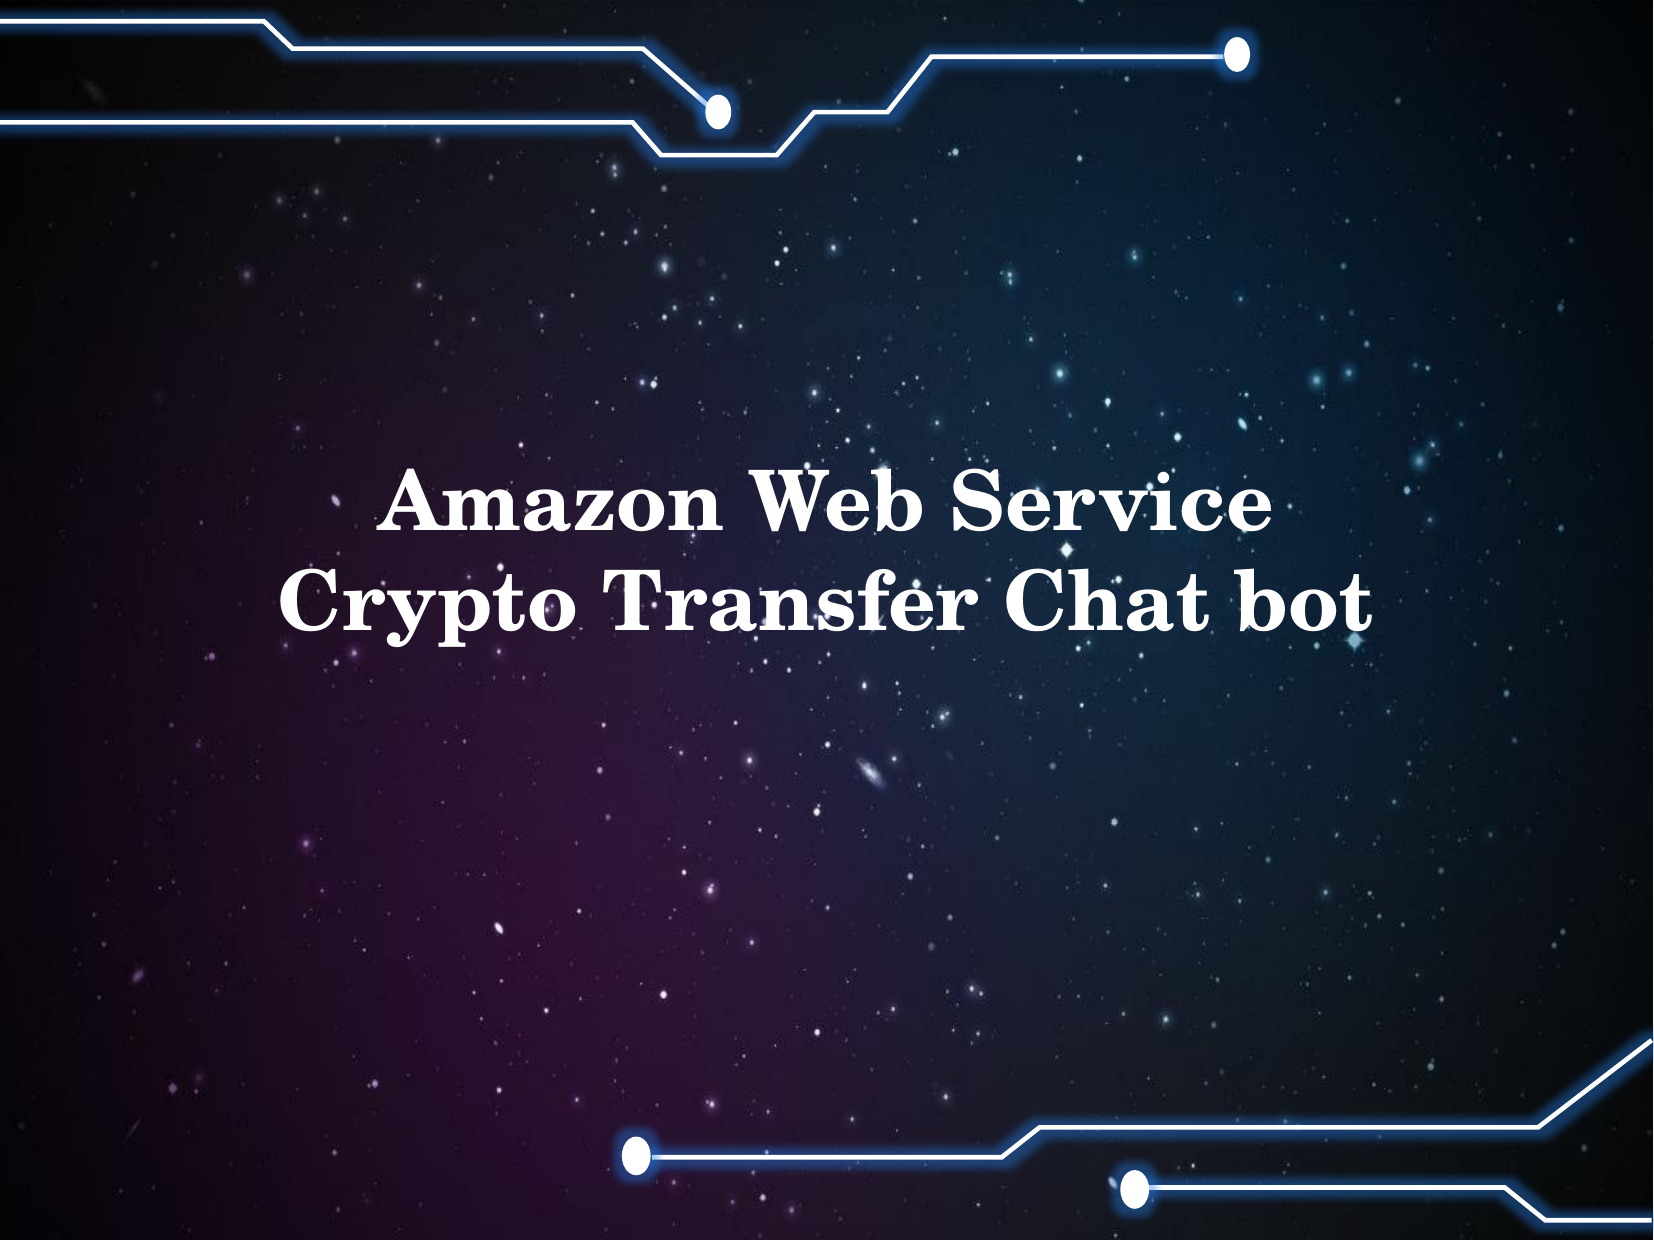

Amazon Web Service
Crypto Transfer Chat bot